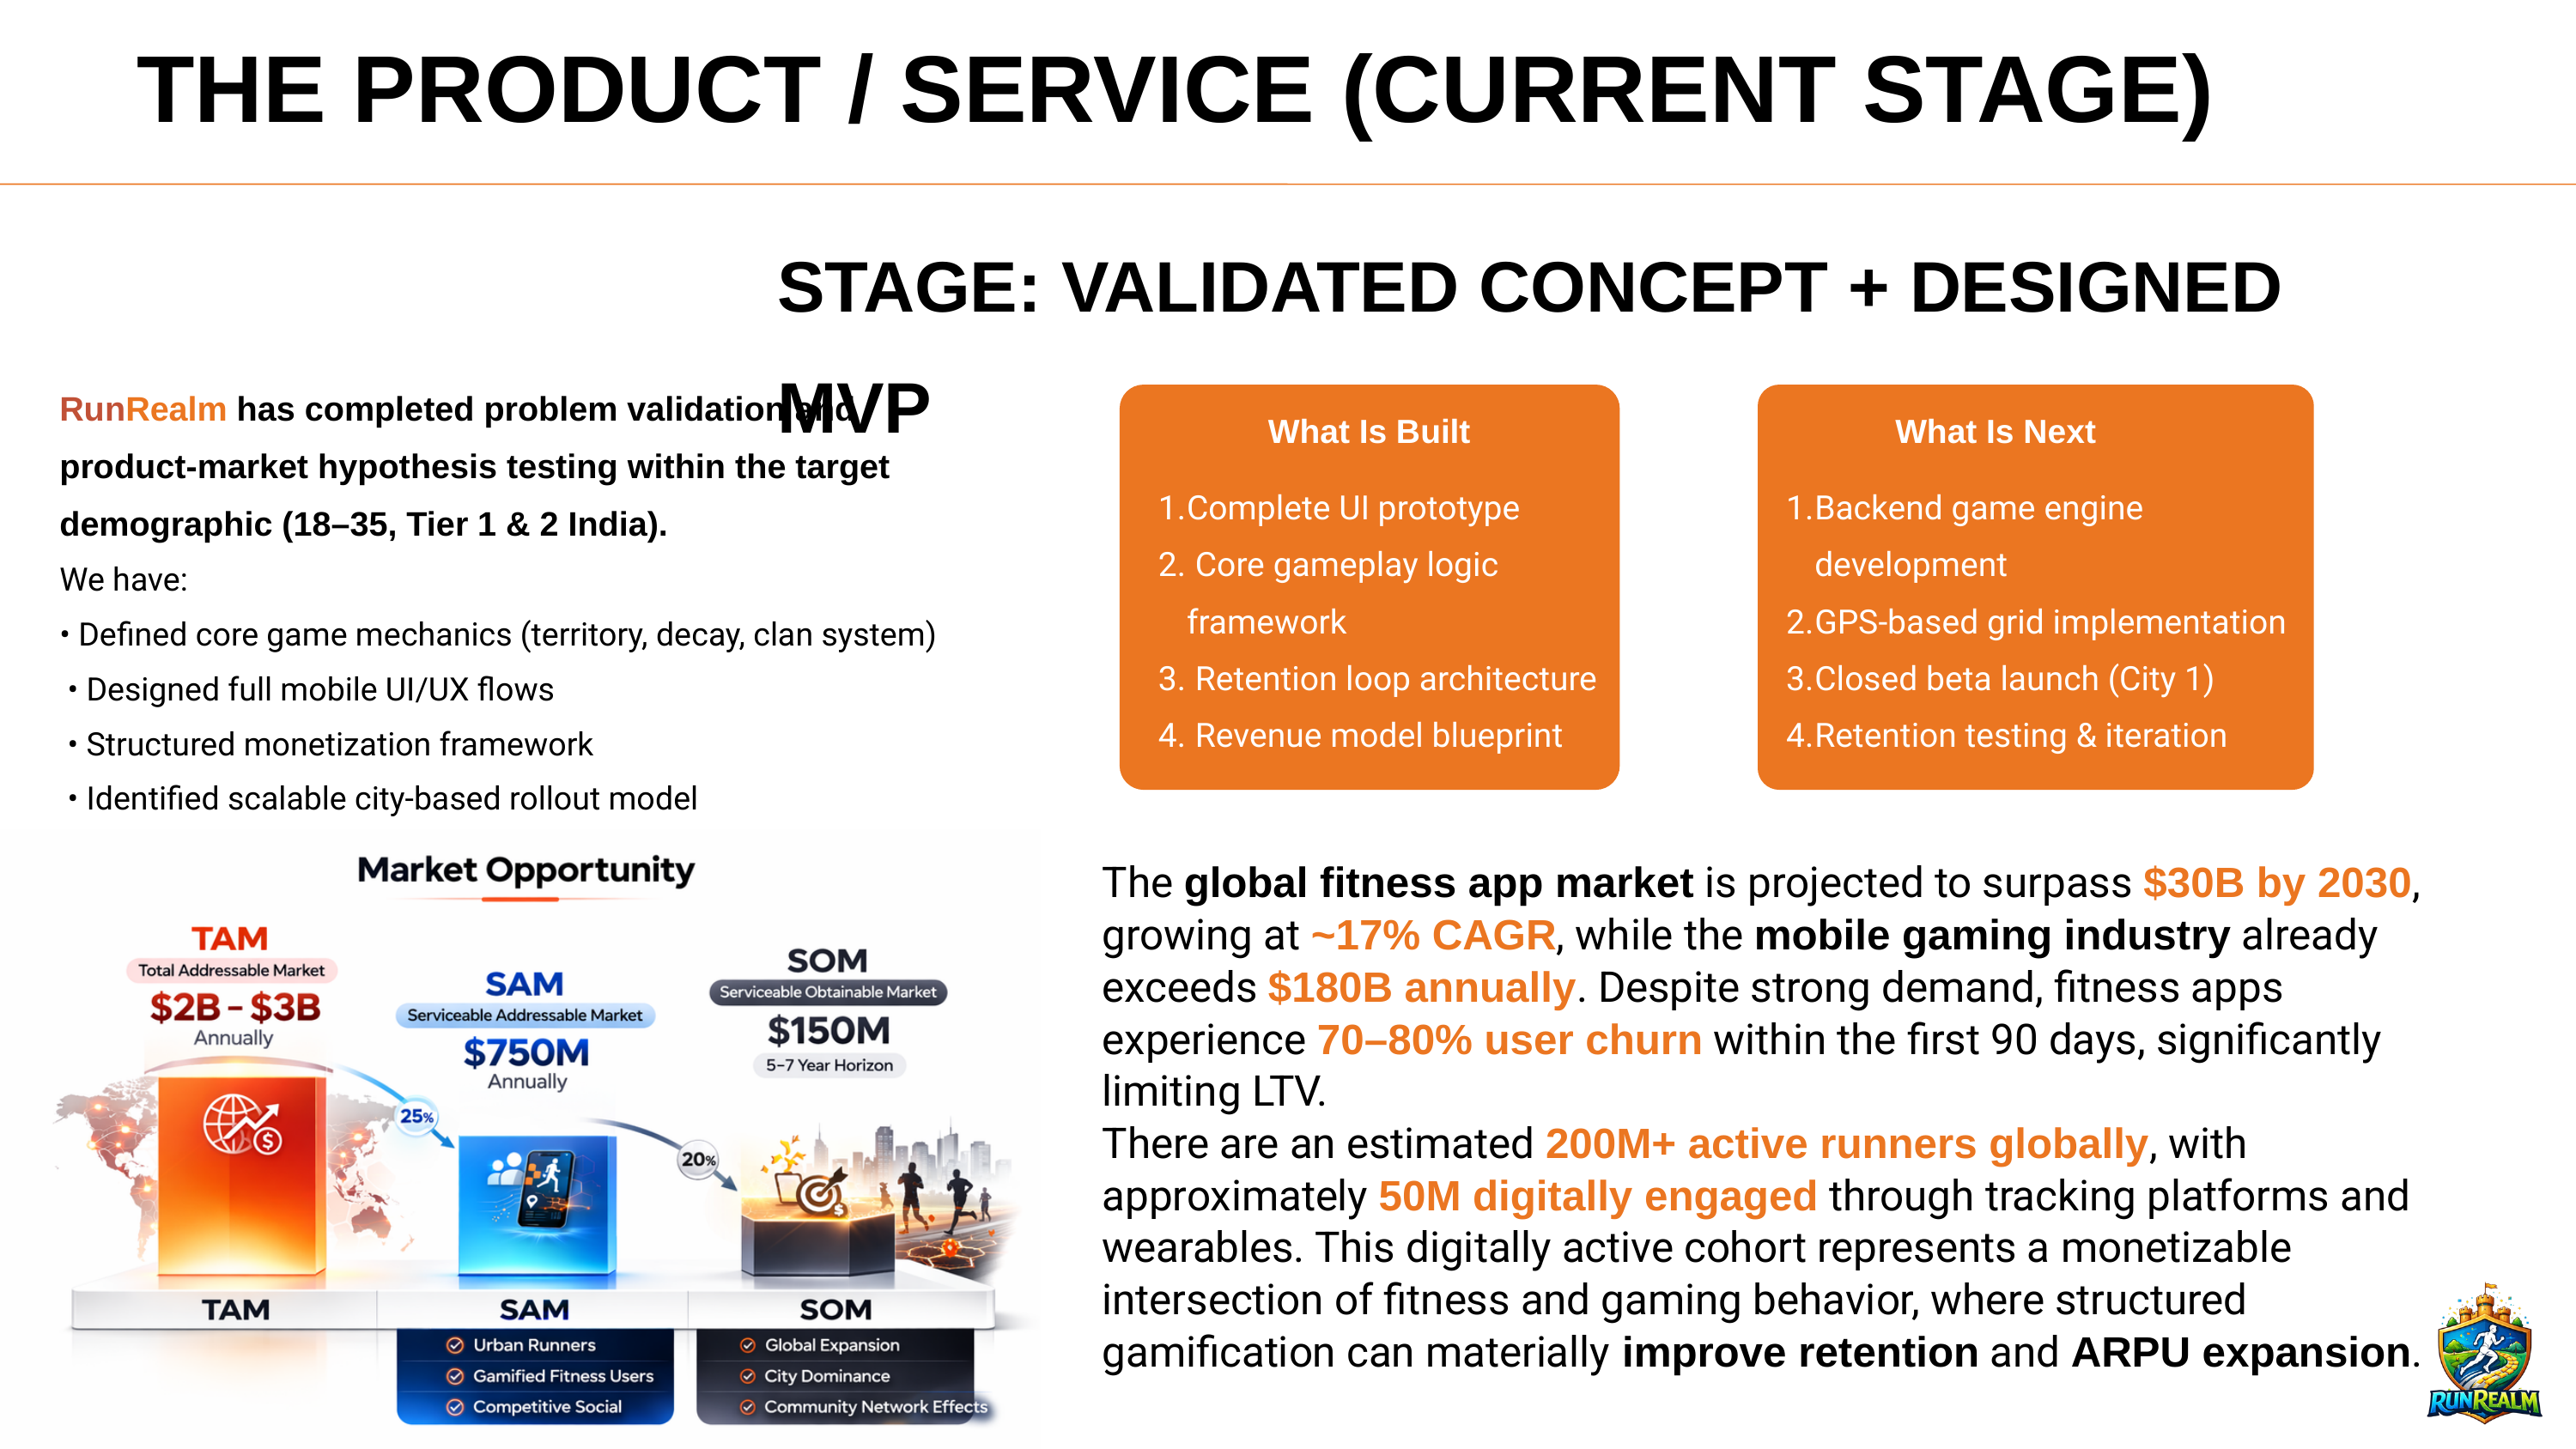

THE PRODUCT / SERVICE (CURRENT STAGE)

STAGE: VALIDATED CONCEPT + DESIGNED MVP
RunRealm has completed problem validation and product-market hypothesis testing within the target demographic (18–35, Tier 1 & 2 India).
We have:
• Defined core game mechanics (territory, decay, clan system)
 • Designed full mobile UI/UX flows
 • Structured monetization framework
 • Identified scalable city-based rollout model

What Is Built
What Is Next
Complete UI prototype
 Core gameplay logic framework
 Retention loop architecture
 Revenue model blueprint
Backend game engine development
GPS-based grid implementation
Closed beta launch (City 1)
Retention testing & iteration

The global fitness app market is projected to surpass $30B by 2030, growing at ~17% CAGR, while the mobile gaming industry already exceeds $180B annually. Despite strong demand, fitness apps experience 70–80% user churn within the first 90 days, significantly limiting LTV.
There are an estimated 200M+ active runners globally, with approximately 50M digitally engaged through tracking platforms and wearables. This digitally active cohort represents a monetizable intersection of fitness and gaming behavior, where structured gamification can materially improve retention and ARPU expansion.